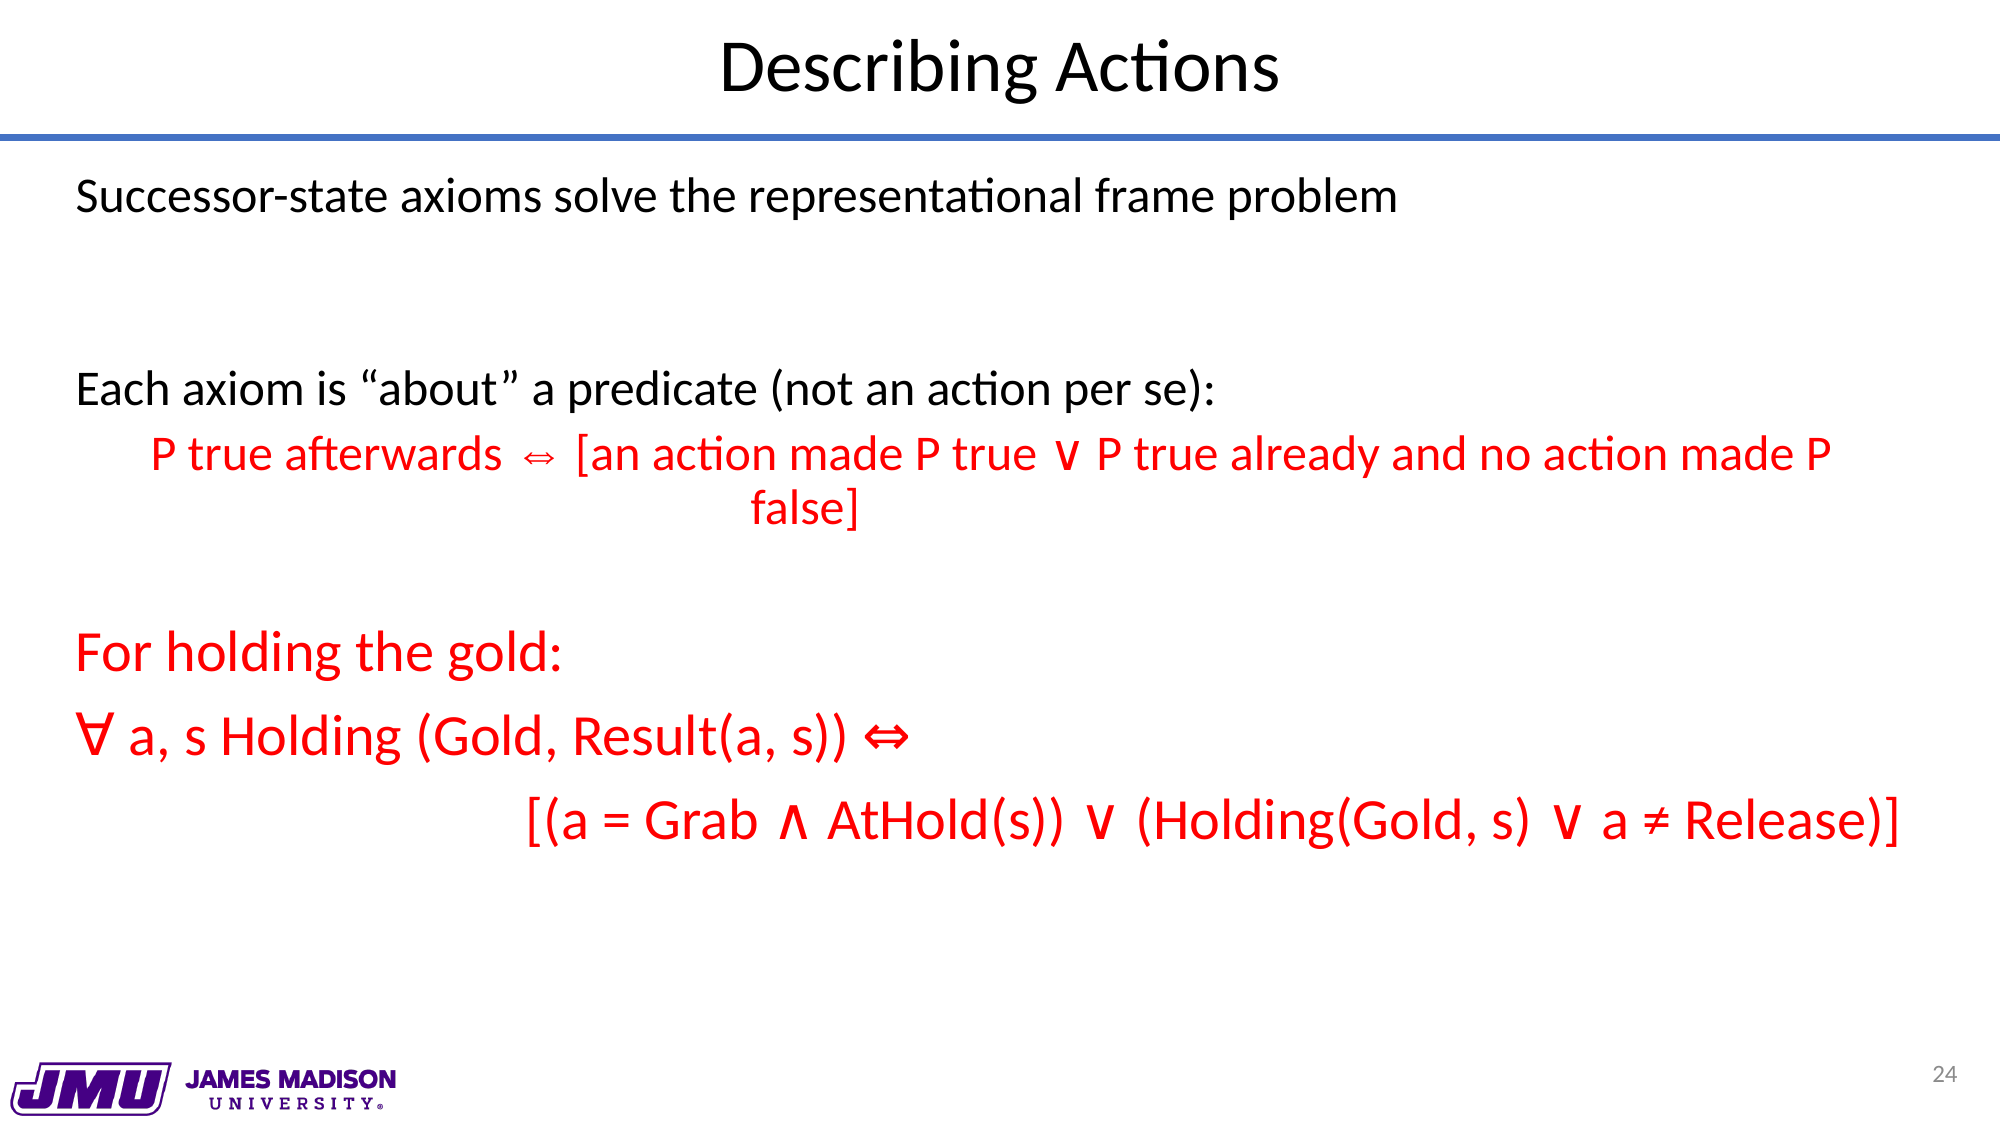

# Describing Actions
Successor-state axioms solve the representational frame problem
Each axiom is “about” a predicate (not an action per se):
P true afterwards ⇔ [an action made P true ∨ P true already and no action made P 				false]
For holding the gold:
∀ a, s Holding (Gold, Result(a, s)) ⇔
			[(a = Grab ∧ AtHold(s)) ∨ (Holding(Gold, s) ∨ a ≠ Release)]
24